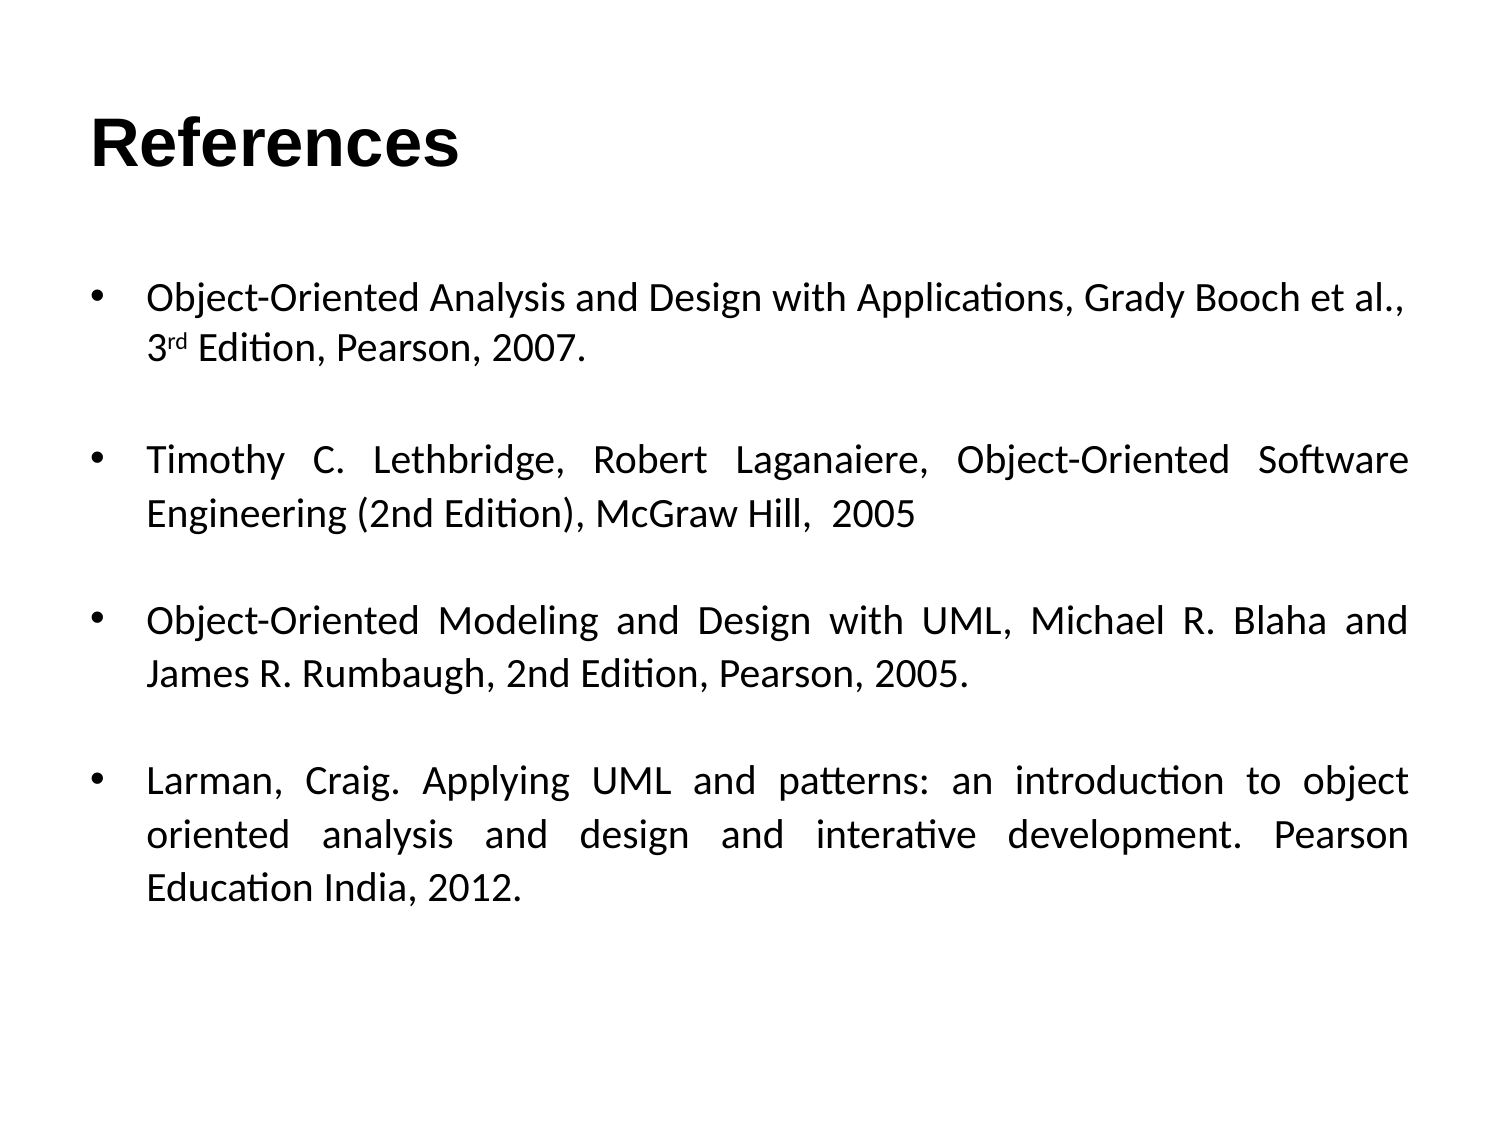

# References
Object-Oriented Analysis and Design with Applications, Grady Booch et al., 3rd Edition, Pearson, 2007.

Timothy C. Lethbridge, Robert Laganaiere, Object-Oriented Software Engineering (2nd Edition), McGraw Hill,  2005

Object-Oriented Modeling and Design with UML, Michael R. Blaha and James R. Rumbaugh, 2nd Edition, Pearson, 2005.

Larman, Craig. Applying UML and patterns: an introduction to object oriented analysis and design and interative development. Pearson Education India, 2012.